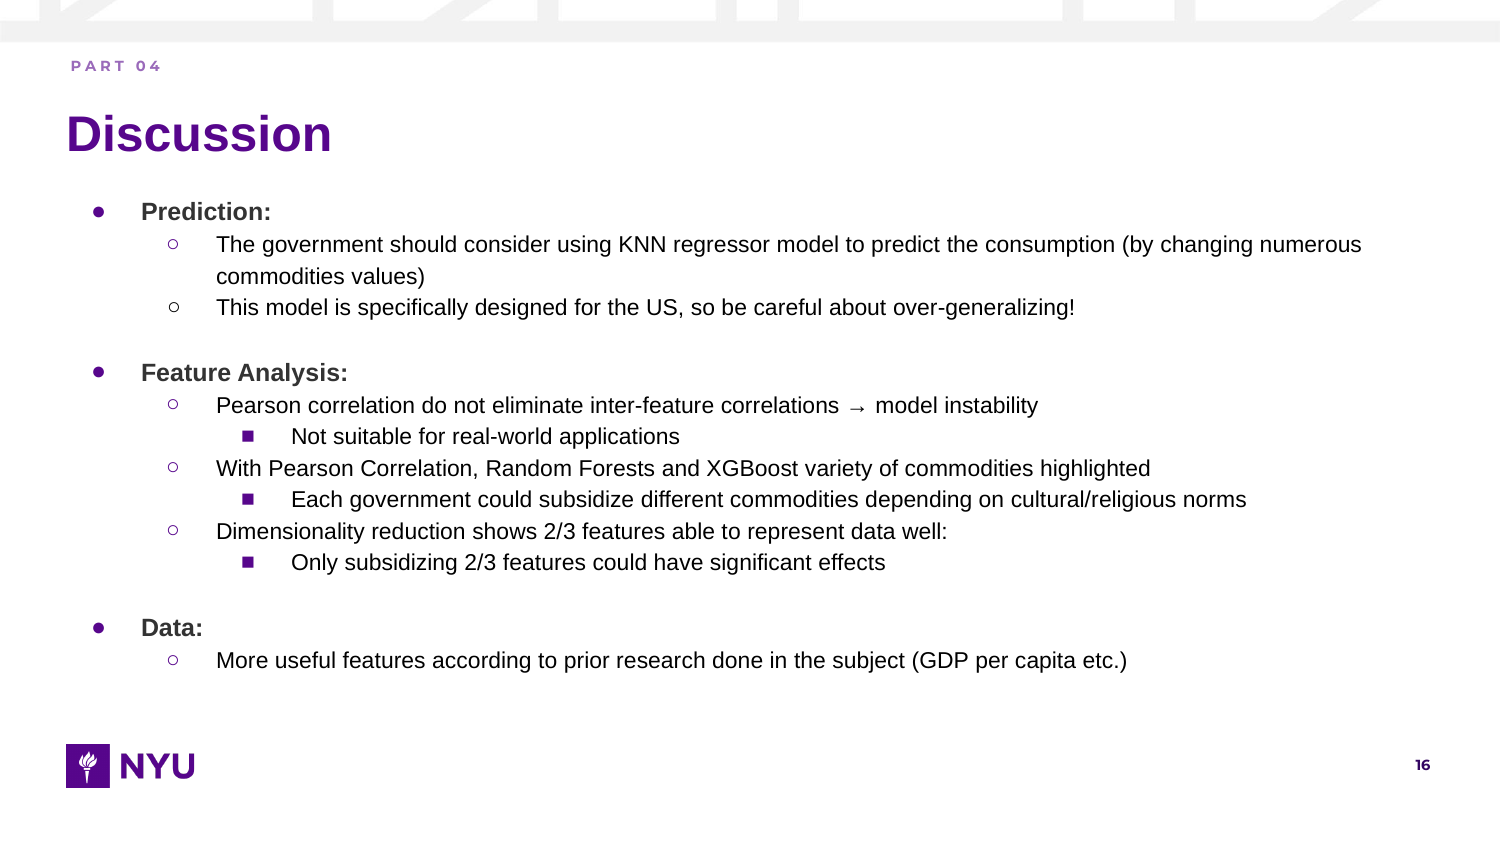

P A R T   0 4
# Discussion
Prediction:
The government should consider using KNN regressor model to predict the consumption (by changing numerous commodities values)
This model is specifically designed for the US, so be careful about over-generalizing!

Feature Analysis:
Pearson correlation do not eliminate inter-feature correlations → model instability
Not suitable for real-world applications
With Pearson Correlation, Random Forests and XGBoost variety of commodities highlighted
Each government could subsidize different commodities depending on cultural/religious norms
Dimensionality reduction shows 2/3 features able to represent data well:
Only subsidizing 2/3 features could have significant effects

Data:
More useful features according to prior research done in the subject (GDP per capita etc.)